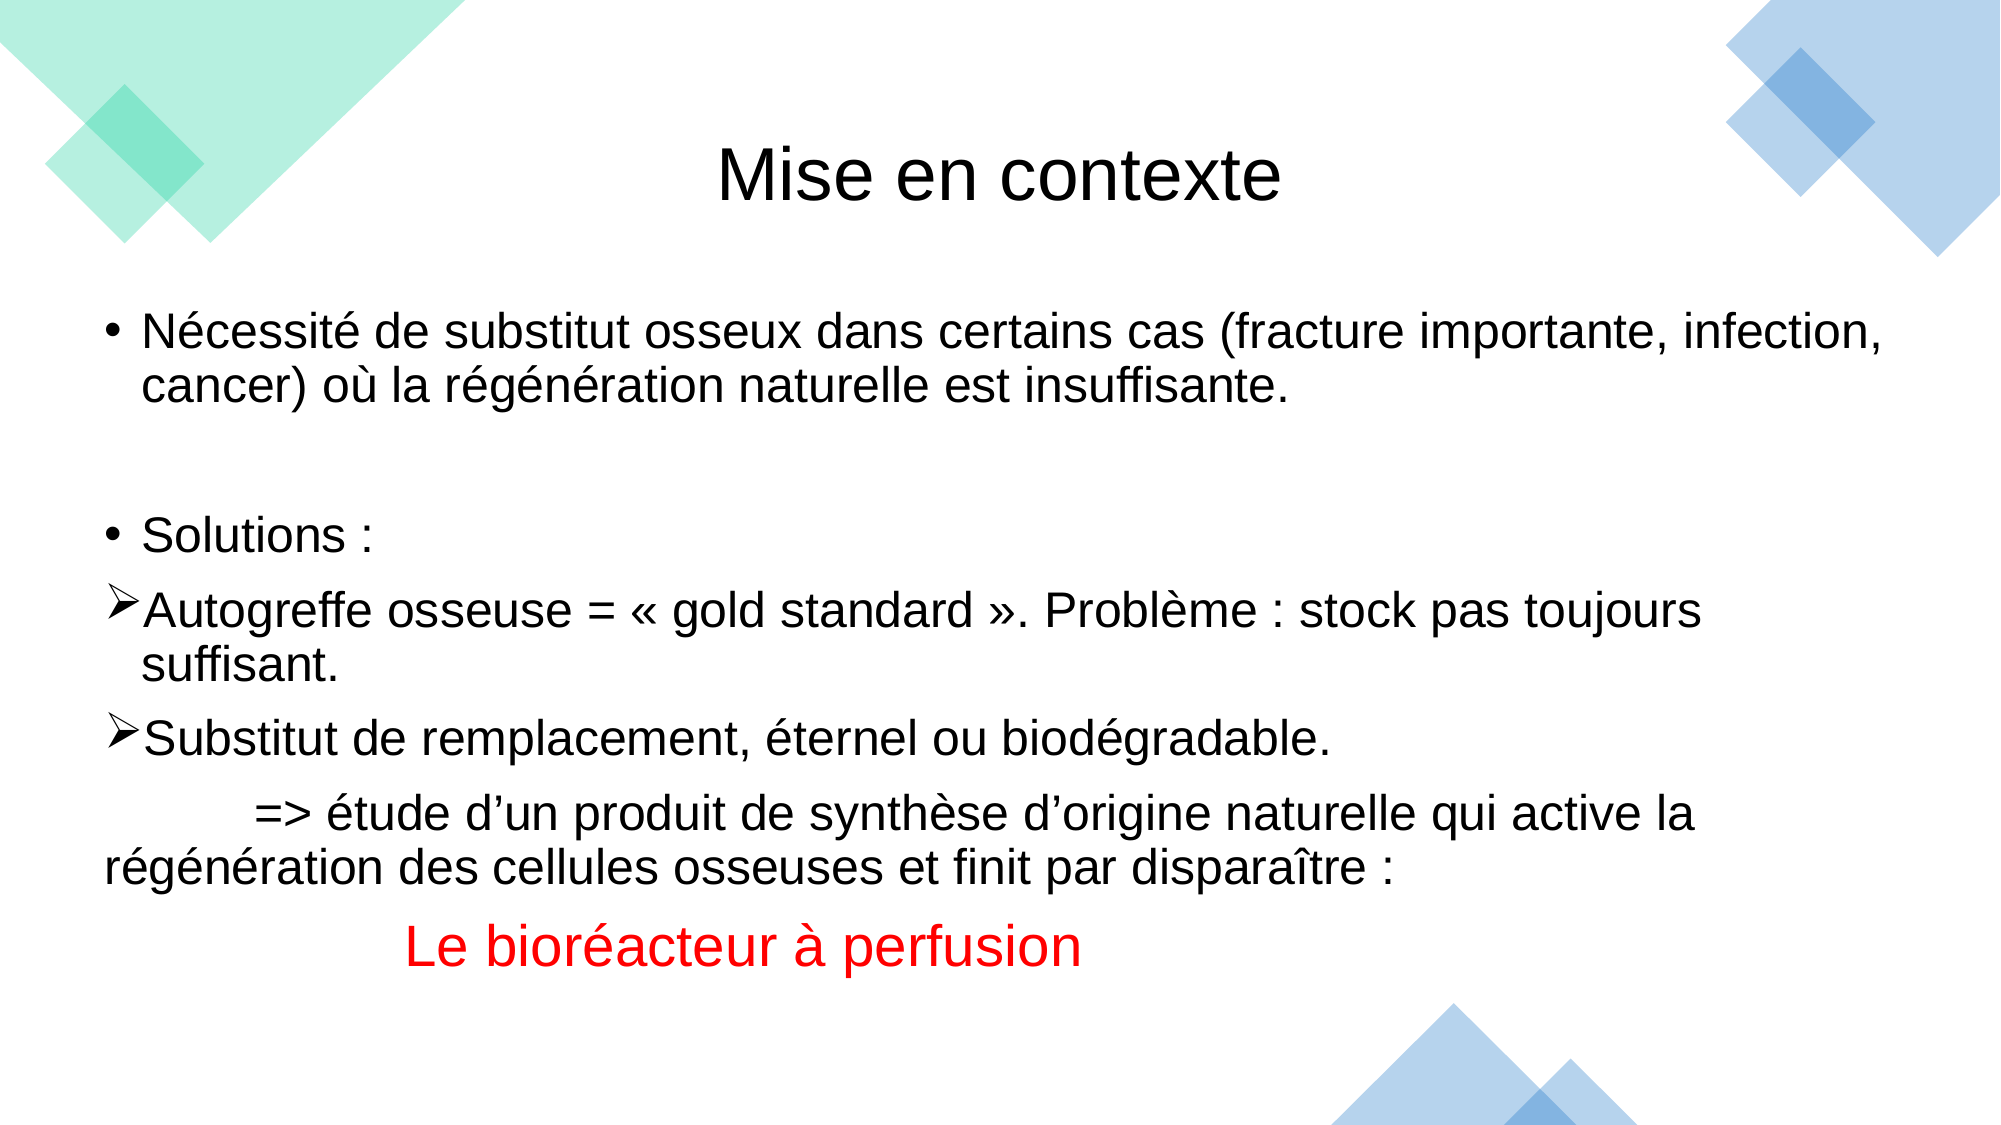

# Mise en contexte
Nécessité de substitut osseux dans certains cas (fracture importante, infection, cancer) où la régénération naturelle est insuffisante.

Solutions :
Autogreffe osseuse = « gold standard ». Problème : stock pas toujours suffisant.
Substitut de remplacement, éternel ou biodégradable.
	=> étude d’un produit de synthèse d’origine naturelle qui active la régénération des cellules osseuses et finit par disparaître :
		Le bioréacteur à perfusion